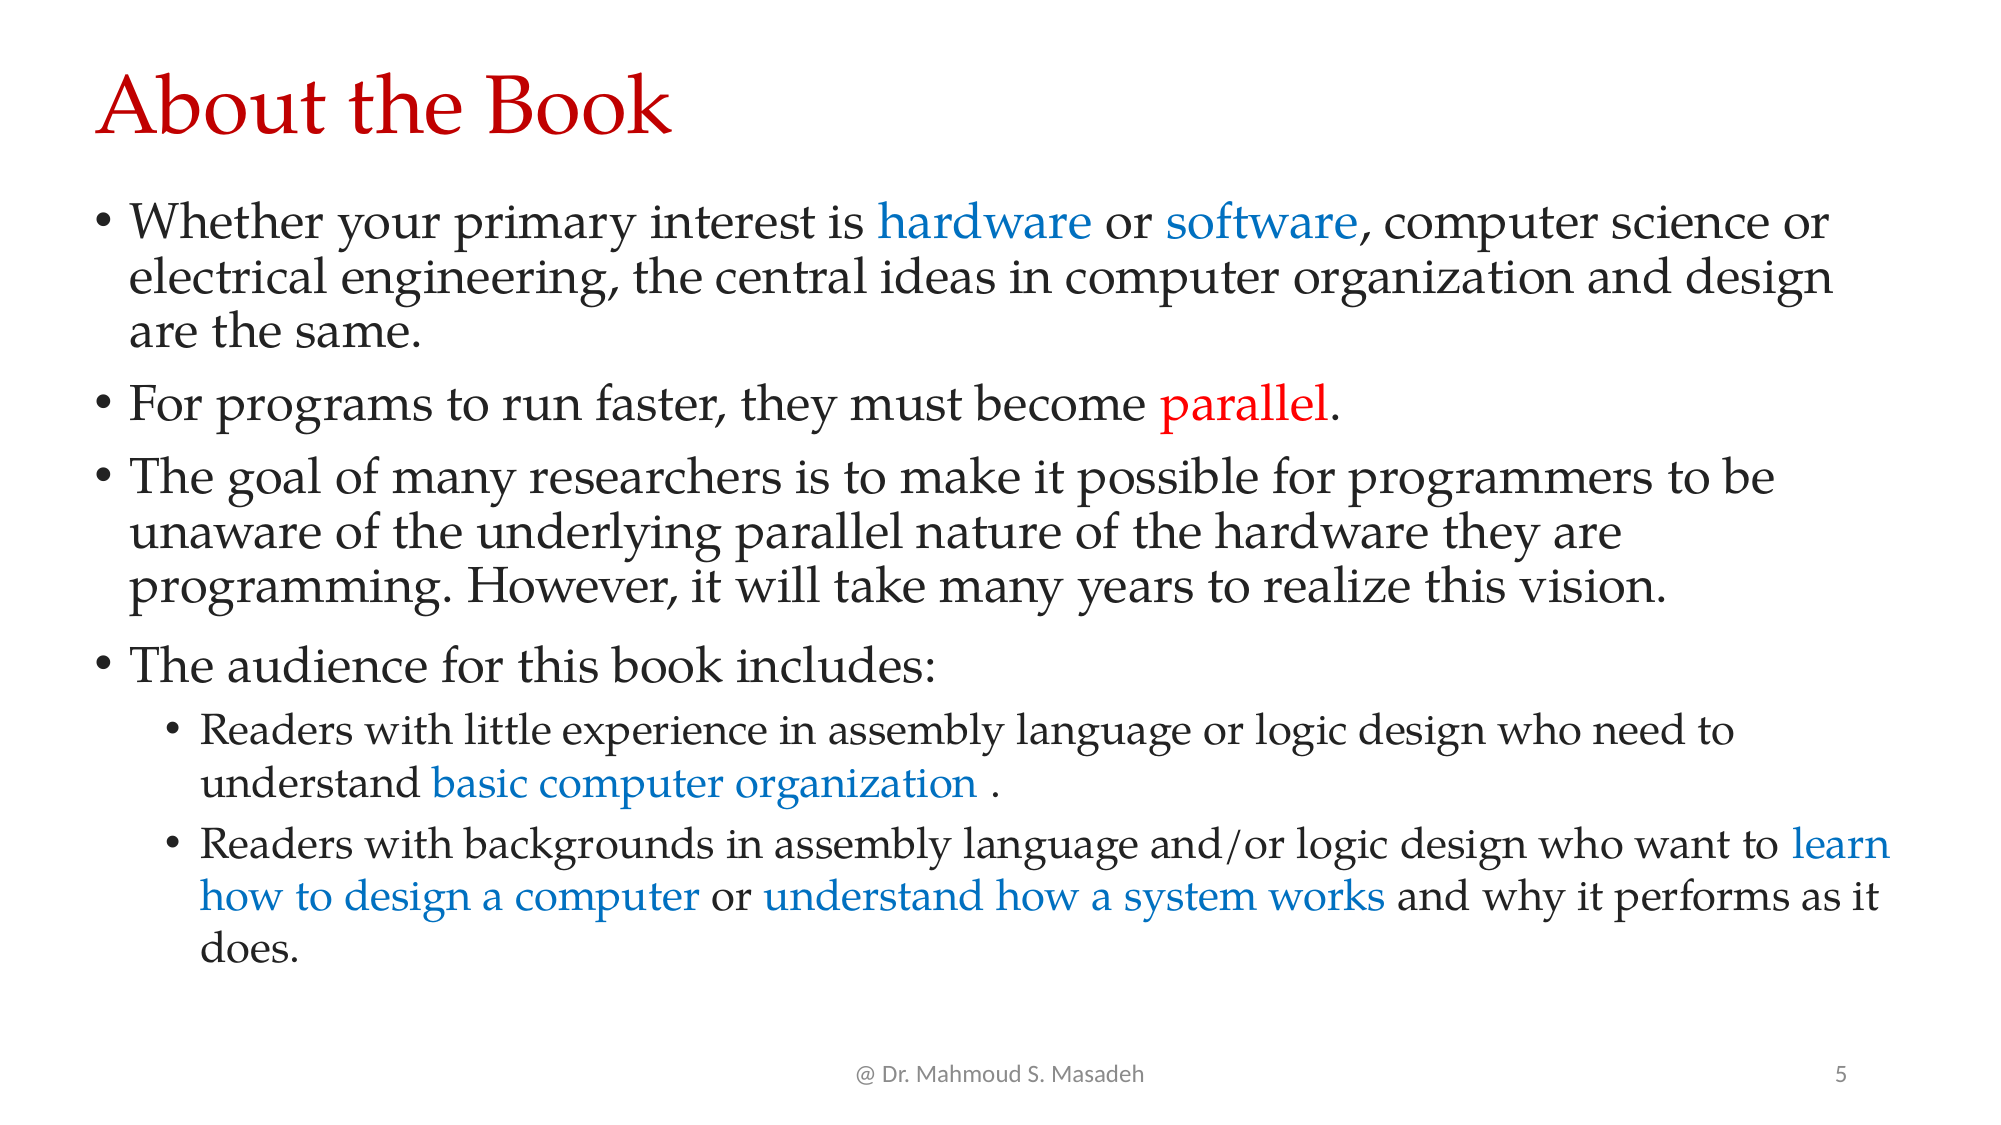

# About the Book
Whether your primary interest is hardware or software, computer science or electrical engineering, the central ideas in computer organization and design are the same.
For programs to run faster, they must become parallel.
The goal of many researchers is to make it possible for programmers to be unaware of the underlying parallel nature of the hardware they are programming. However, it will take many years to realize this vision.
The audience for this book includes:
Readers with little experience in assembly language or logic design who need to understand basic computer organization .
Readers with backgrounds in assembly language and/or logic design who want to learn how to design a computer or understand how a system works and why it performs as it does.
@ Dr. Mahmoud S. Masadeh
5